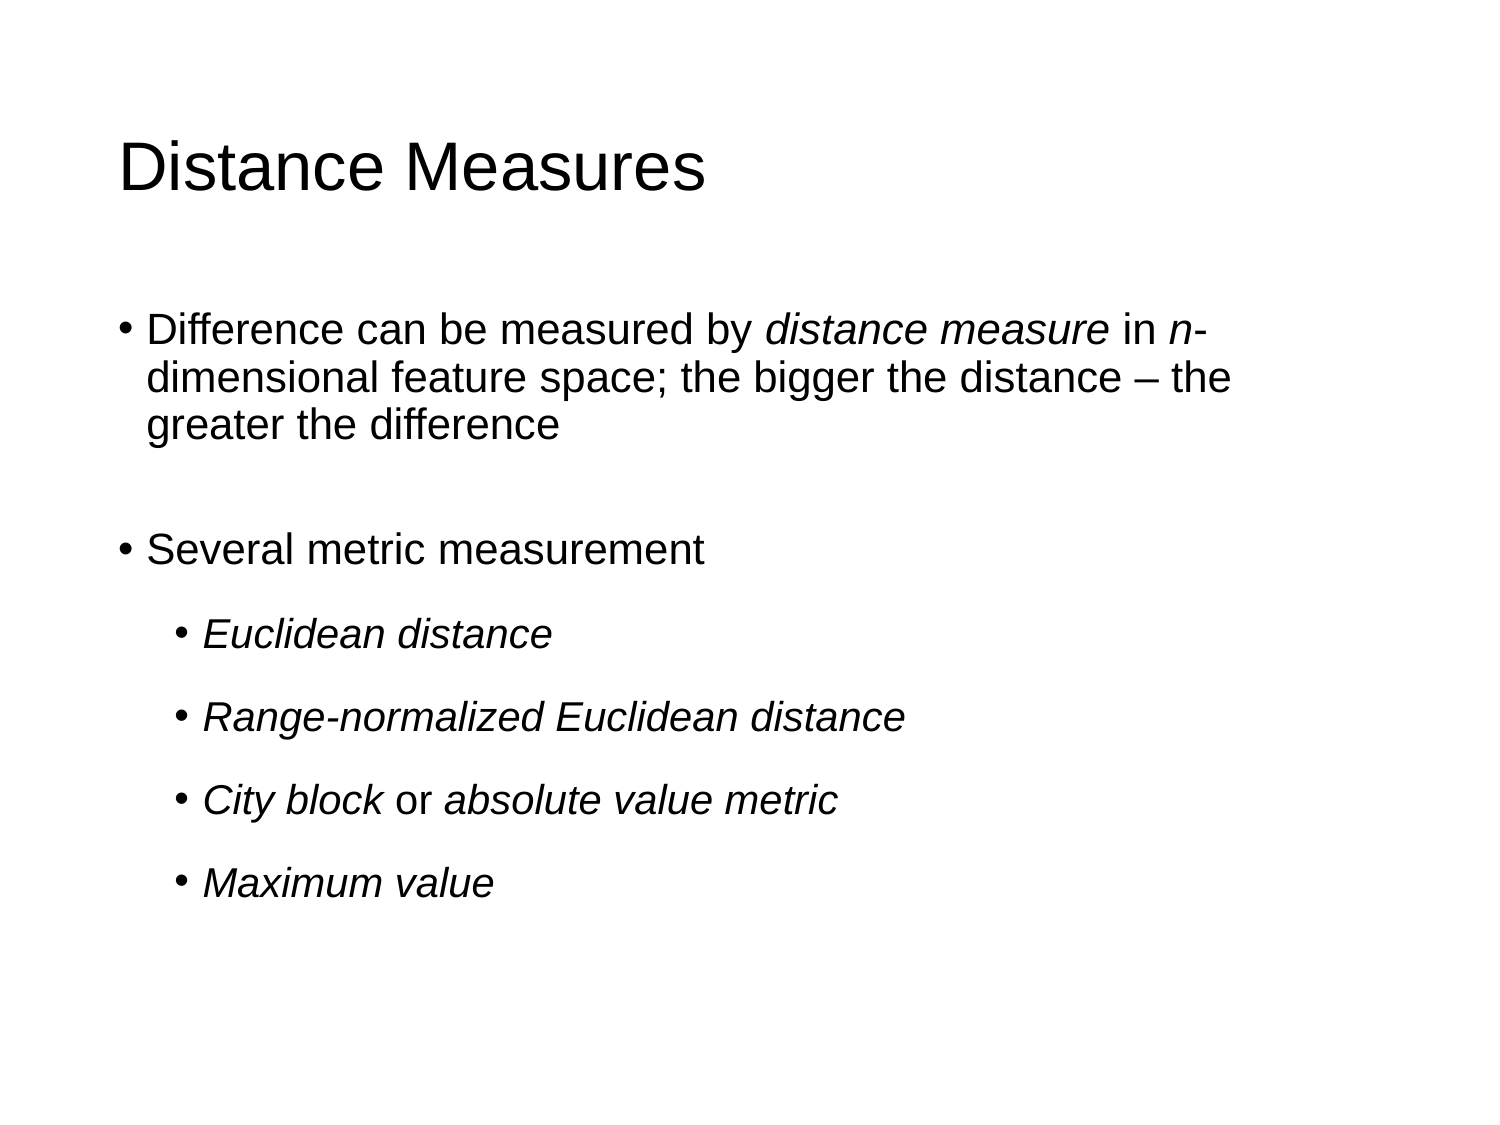

# Distance Measures
Difference can be measured by distance measure in n-dimensional feature space; the bigger the distance – the greater the difference

Several metric measurement
Euclidean distance
Range-normalized Euclidean distance
City block or absolute value metric
Maximum value